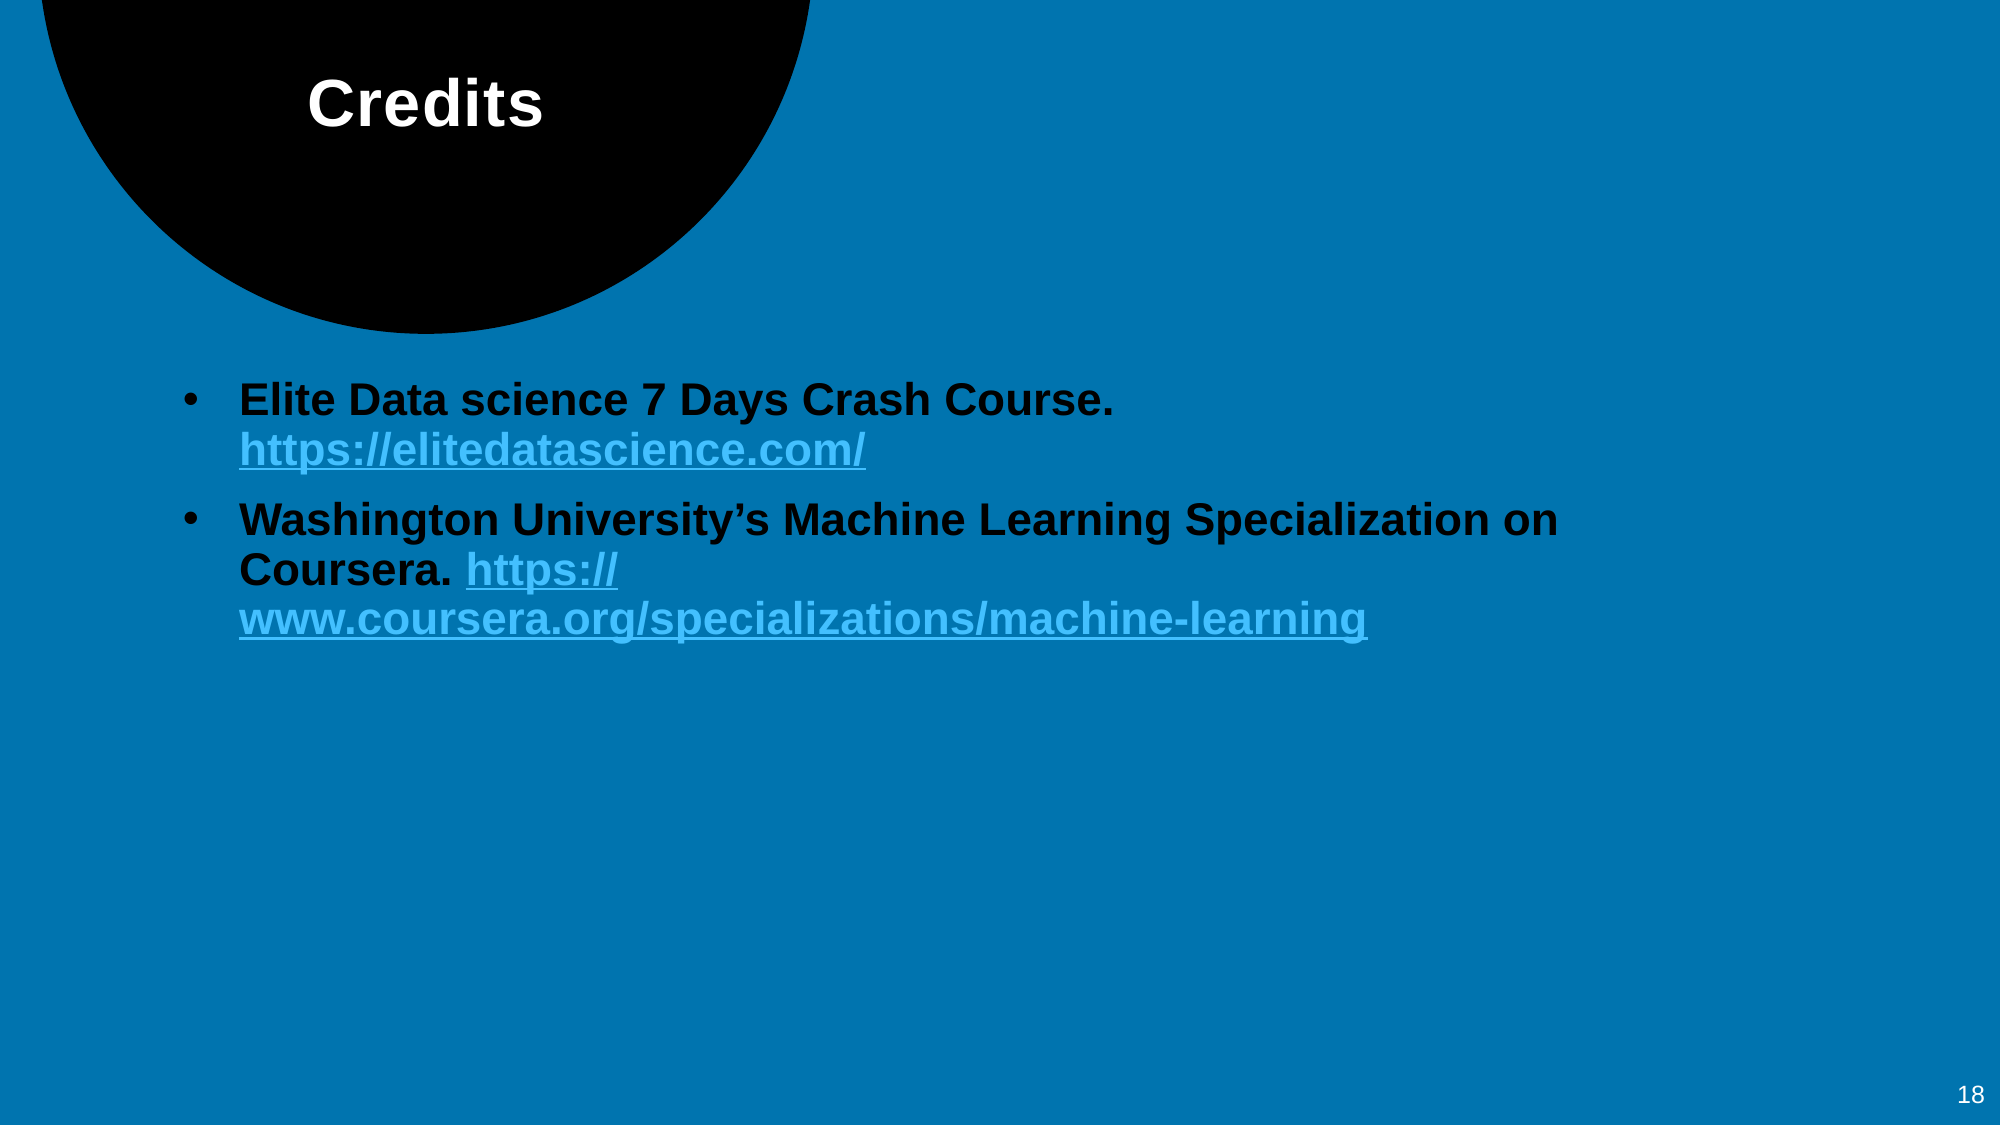

# Credits

Elite Data science 7 Days Crash Course. https://elitedatascience.com/
Washington University’s Machine Learning Specialization on Coursera. https://www.coursera.org/specializations/machine-learning

18